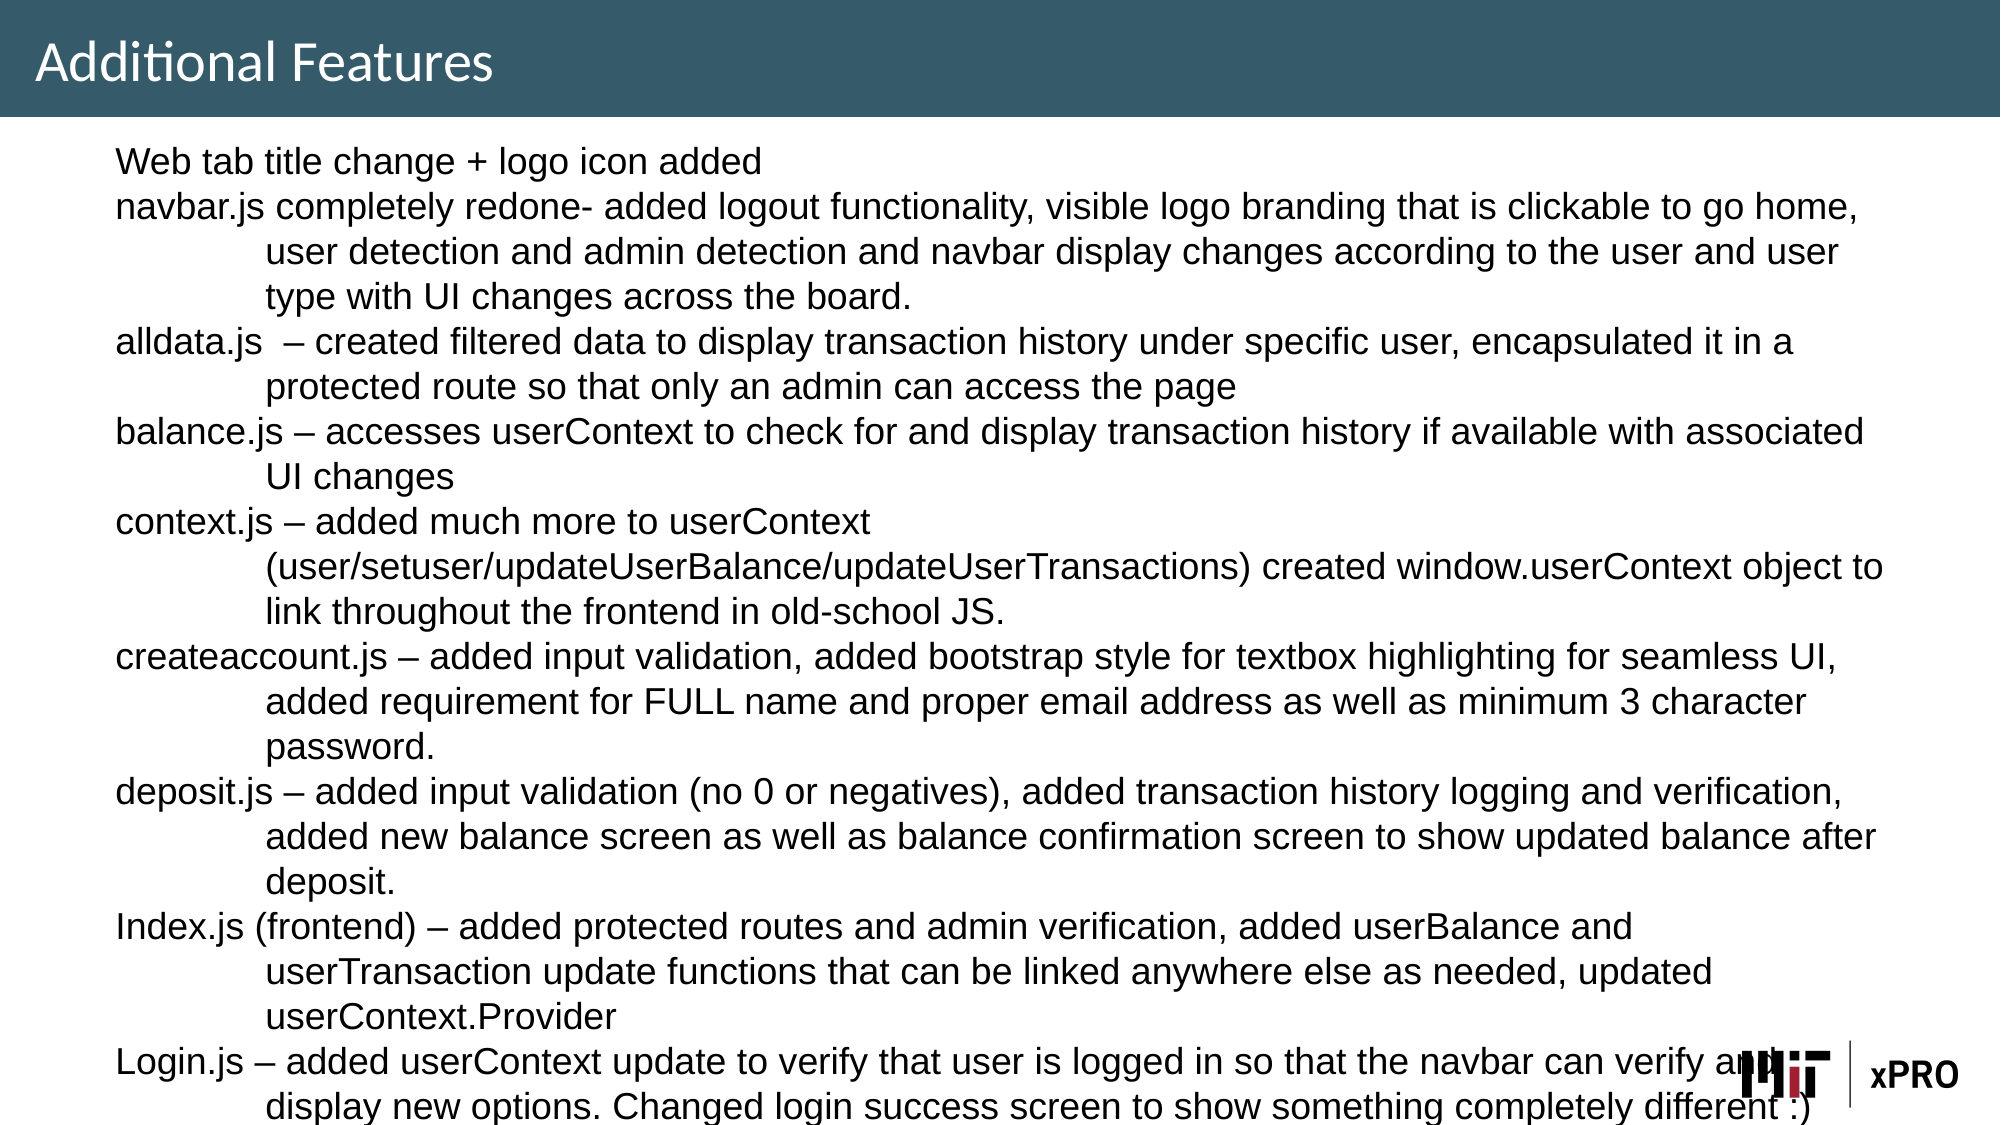

Additional Features
Web tab title change + logo icon added
navbar.js completely redone- added logout functionality, visible logo branding that is clickable to go home, 	user detection and admin detection and navbar display changes according to the user and user 	type with UI changes across the board.
alldata.js  – created filtered data to display transaction history under specific user, encapsulated it in a 	protected route so that only an admin can access the page
balance.js – accesses userContext to check for and display transaction history if available with associated 	UI changes
context.js – added much more to userContext 						 	(user/setuser/updateUserBalance/updateUserTransactions) created window.userContext object to 	link throughout the frontend in old-school JS.
createaccount.js – added input validation, added bootstrap style for textbox highlighting for seamless UI, 	added requirement for FULL name and proper email address as well as minimum 3 character 	password.
deposit.js – added input validation (no 0 or negatives), added transaction history logging and verification, 	added new balance screen as well as balance confirmation screen to show updated balance after 	deposit.
Index.js (frontend) – added protected routes and admin verification, added userBalance and 	 	userTransaction update functions that can be linked anywhere else as needed, updated 		userContext.Provider
Login.js – added userContext update to verify that user is logged in so that the navbar can verify and	display new options. Changed login success screen to show something completely different :)
withdraw.js – added input verification and update functions same as deposit.js